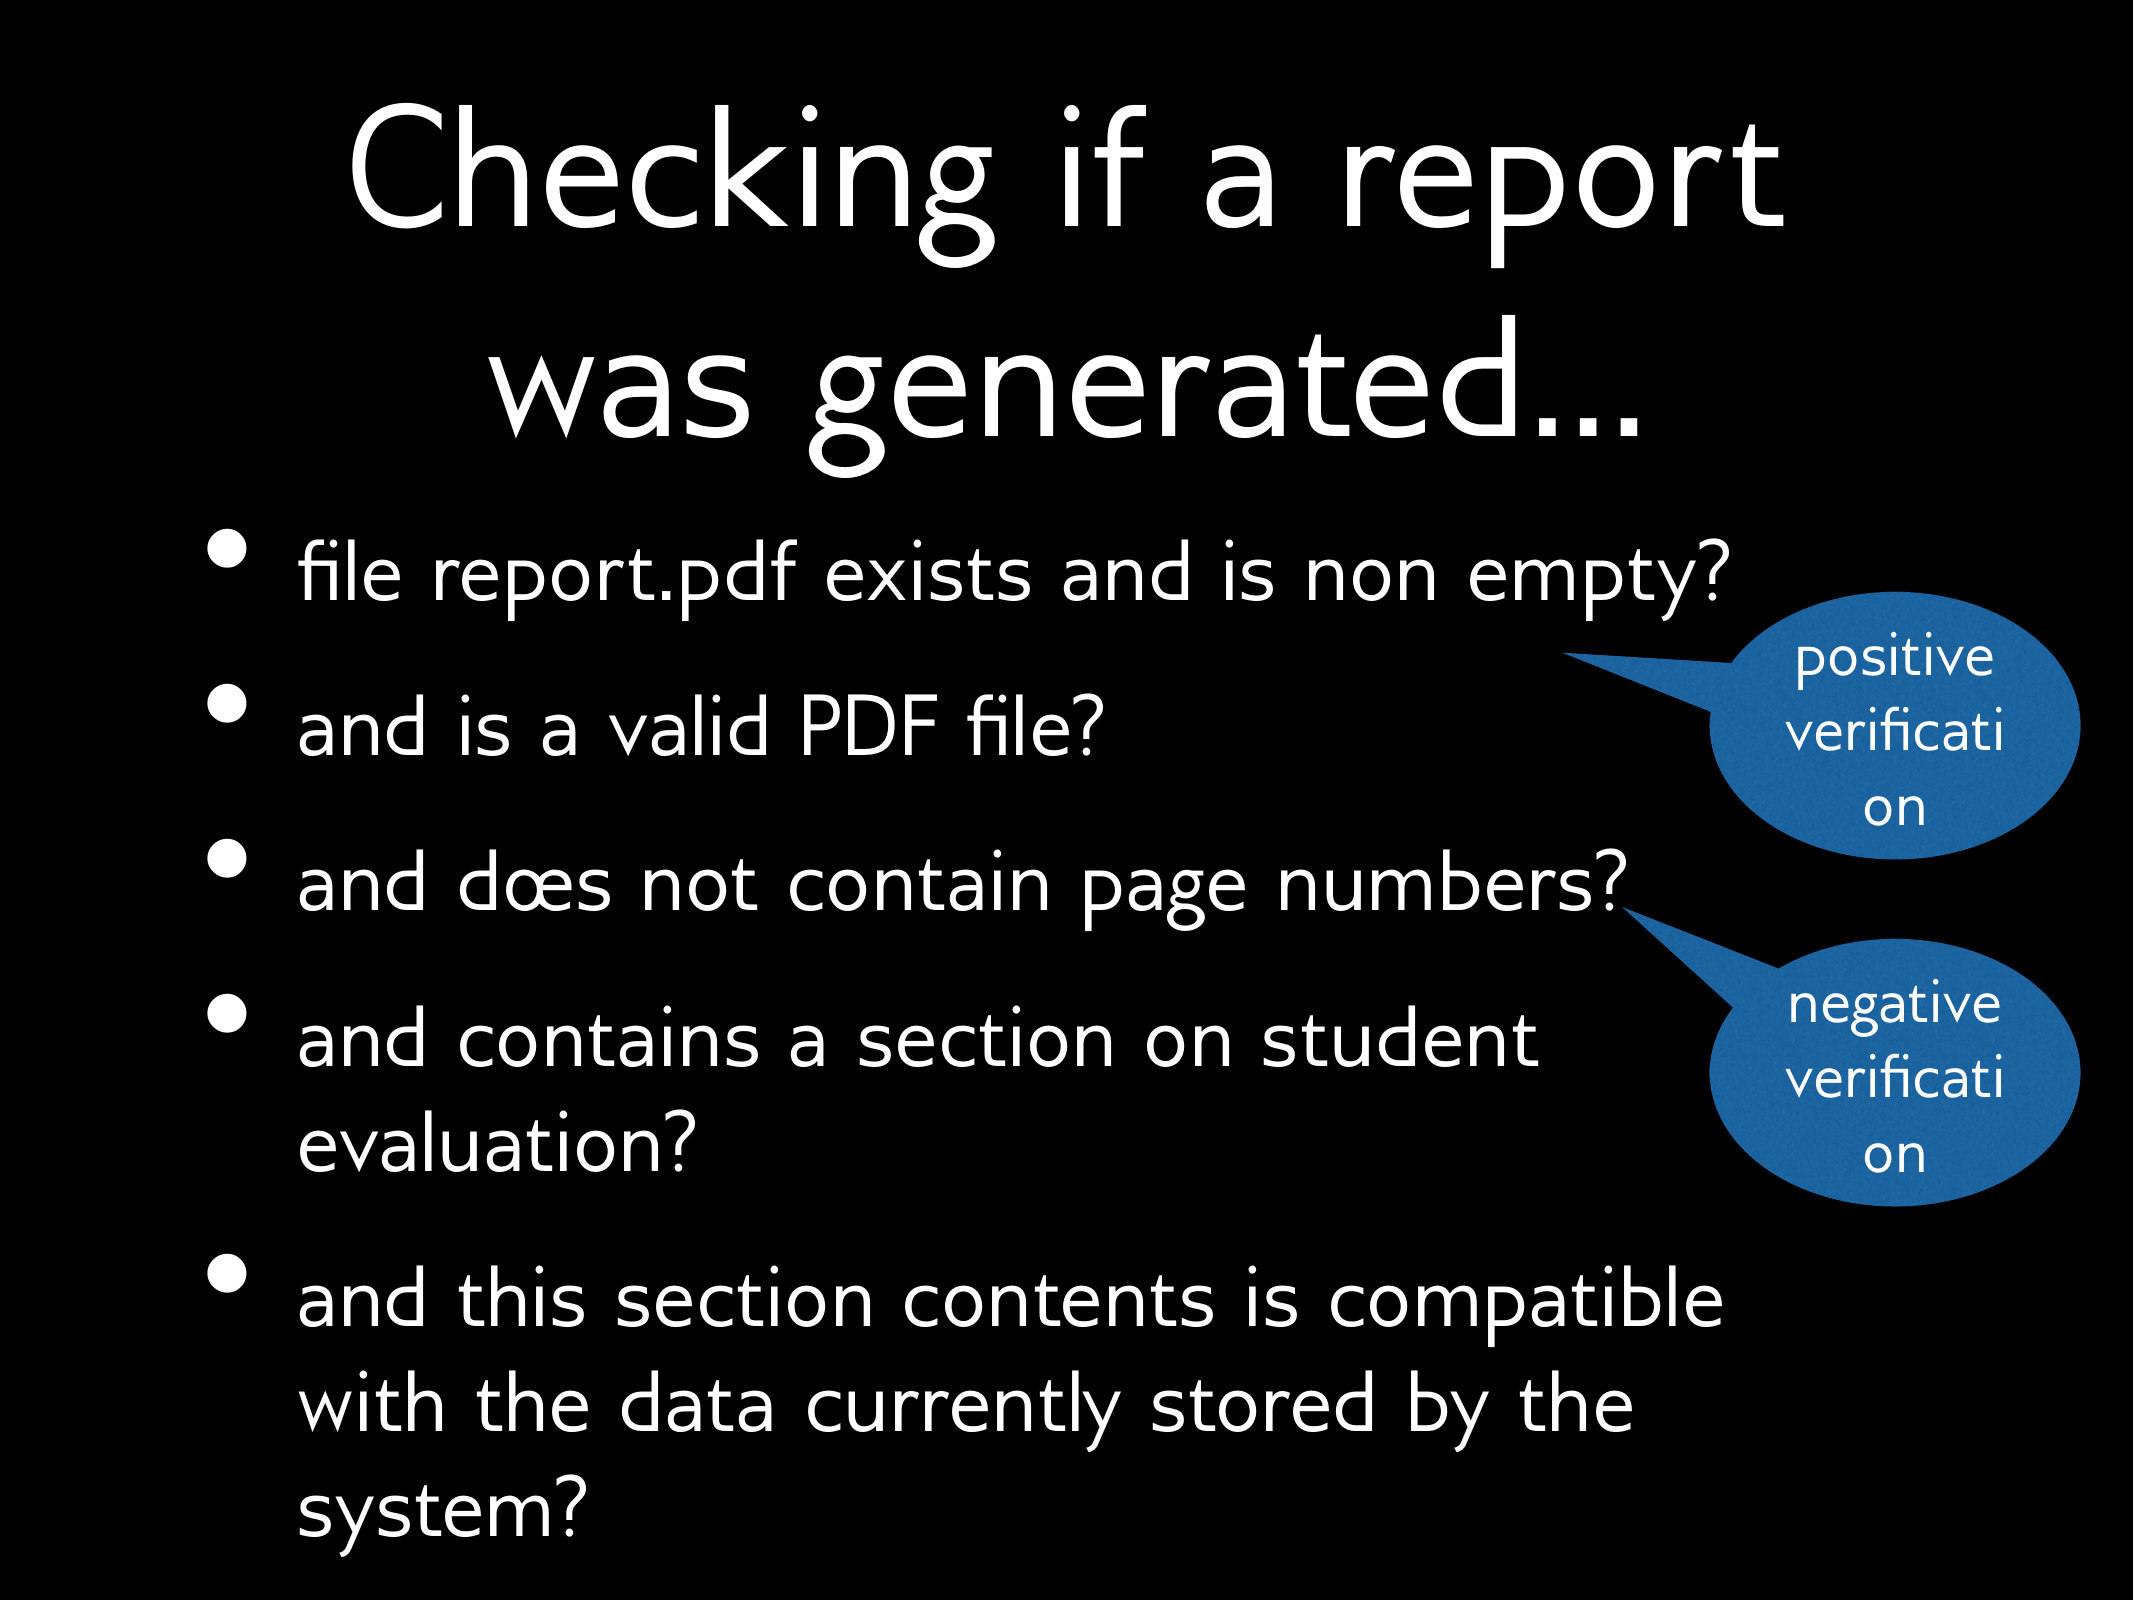

# Checking if a report was generated…
file report.pdf exists and is non empty?
and is a valid PDF file?
and does not contain page numbers?
and contains a section on student evaluation?
and this section contents is compatible with the data currently stored by the system?
positive verification
negative verification